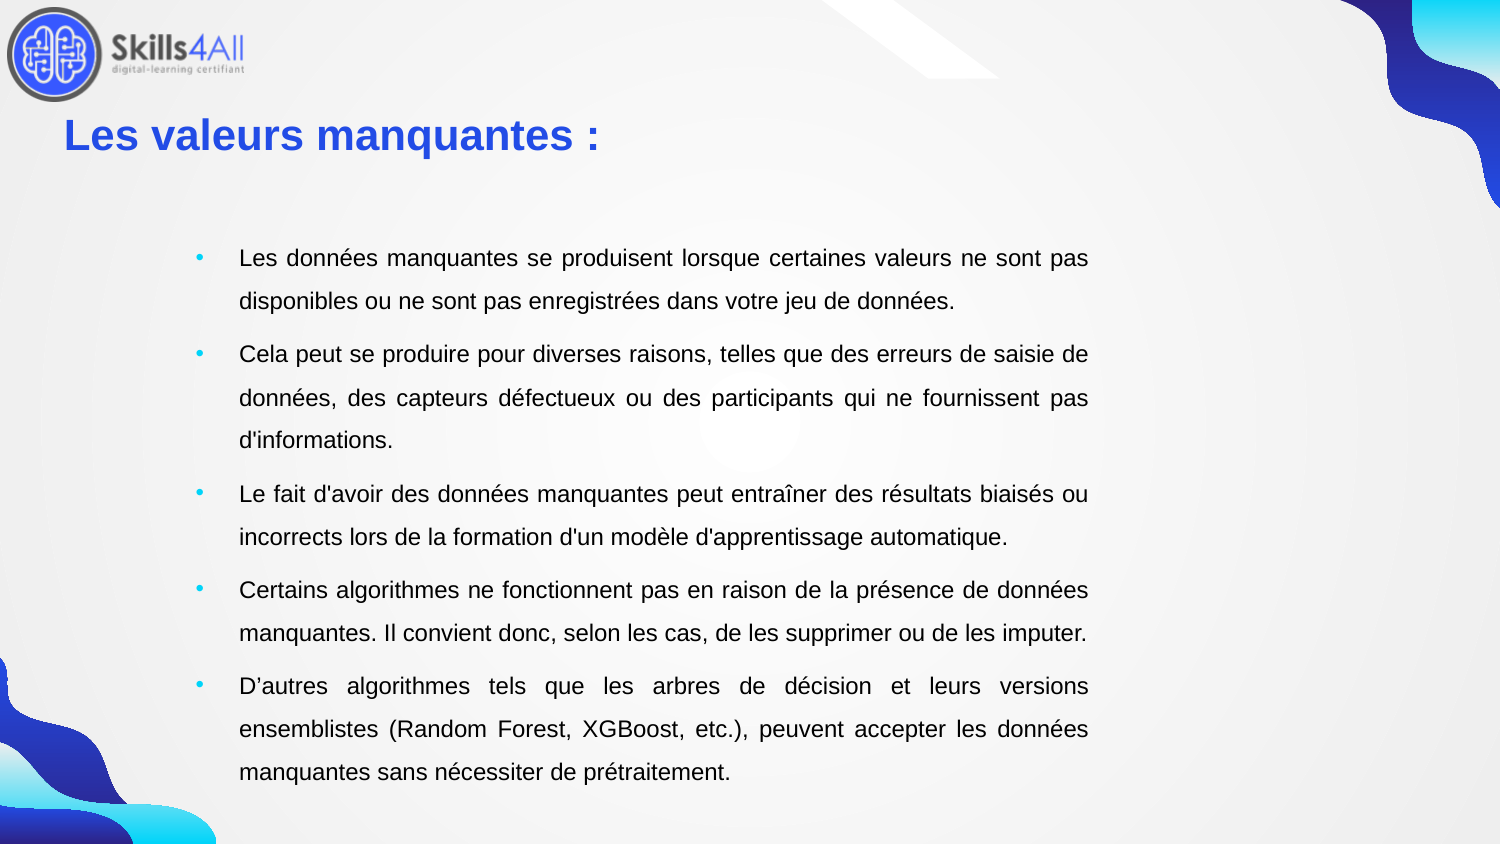

55
# Les valeurs manquantes :
Les données manquantes se produisent lorsque certaines valeurs ne sont pas disponibles ou ne sont pas enregistrées dans votre jeu de données.
Cela peut se produire pour diverses raisons, telles que des erreurs de saisie de données, des capteurs défectueux ou des participants qui ne fournissent pas d'informations.
Le fait d'avoir des données manquantes peut entraîner des résultats biaisés ou incorrects lors de la formation d'un modèle d'apprentissage automatique.
Certains algorithmes ne fonctionnent pas en raison de la présence de données manquantes. Il convient donc, selon les cas, de les supprimer ou de les imputer.
D’autres algorithmes tels que les arbres de décision et leurs versions ensemblistes (Random Forest, XGBoost, etc.), peuvent accepter les données manquantes sans nécessiter de prétraitement.